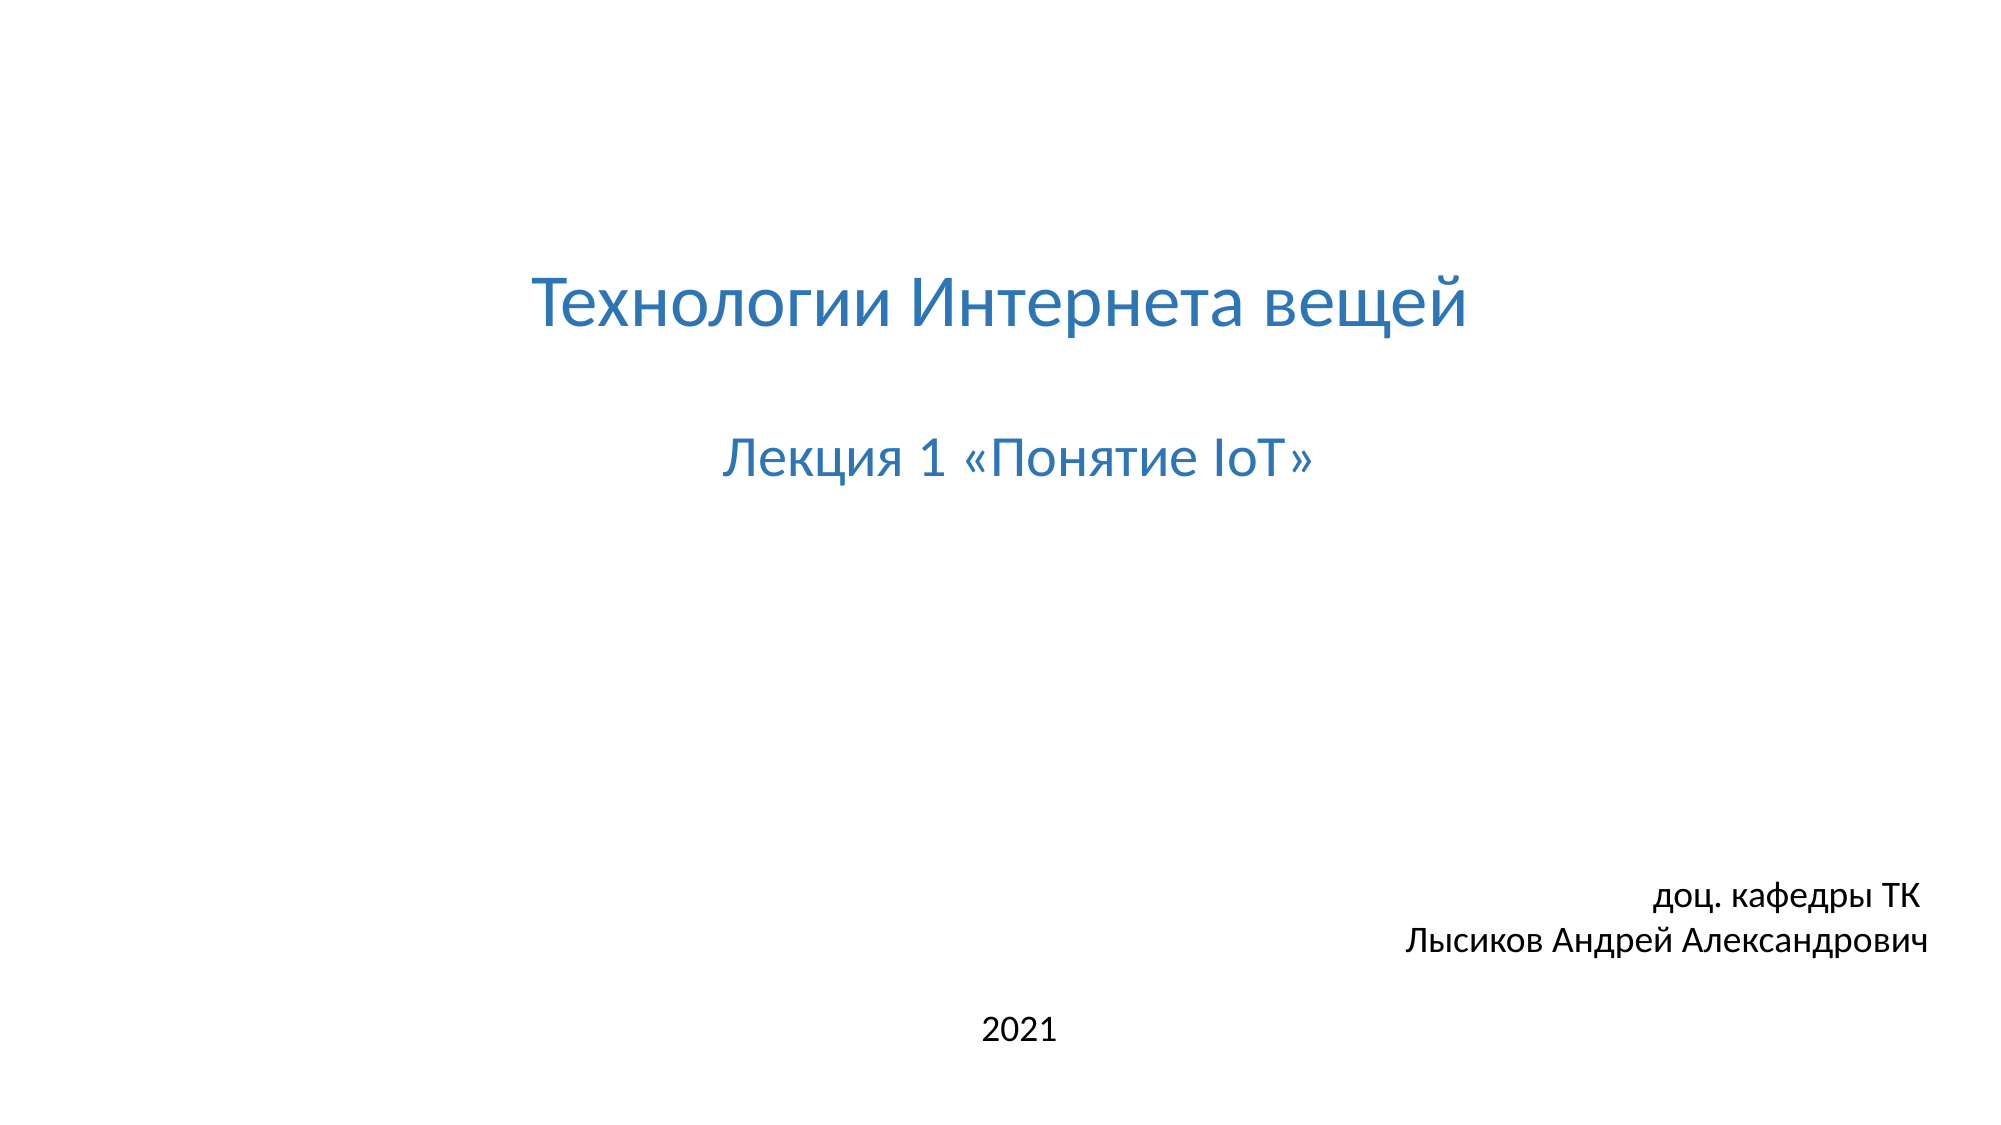

Технологии Интернета вещей
Лекция 1 «Понятие IoT»
доц. кафедры ТК
Лысиков Андрей Александрович
2021